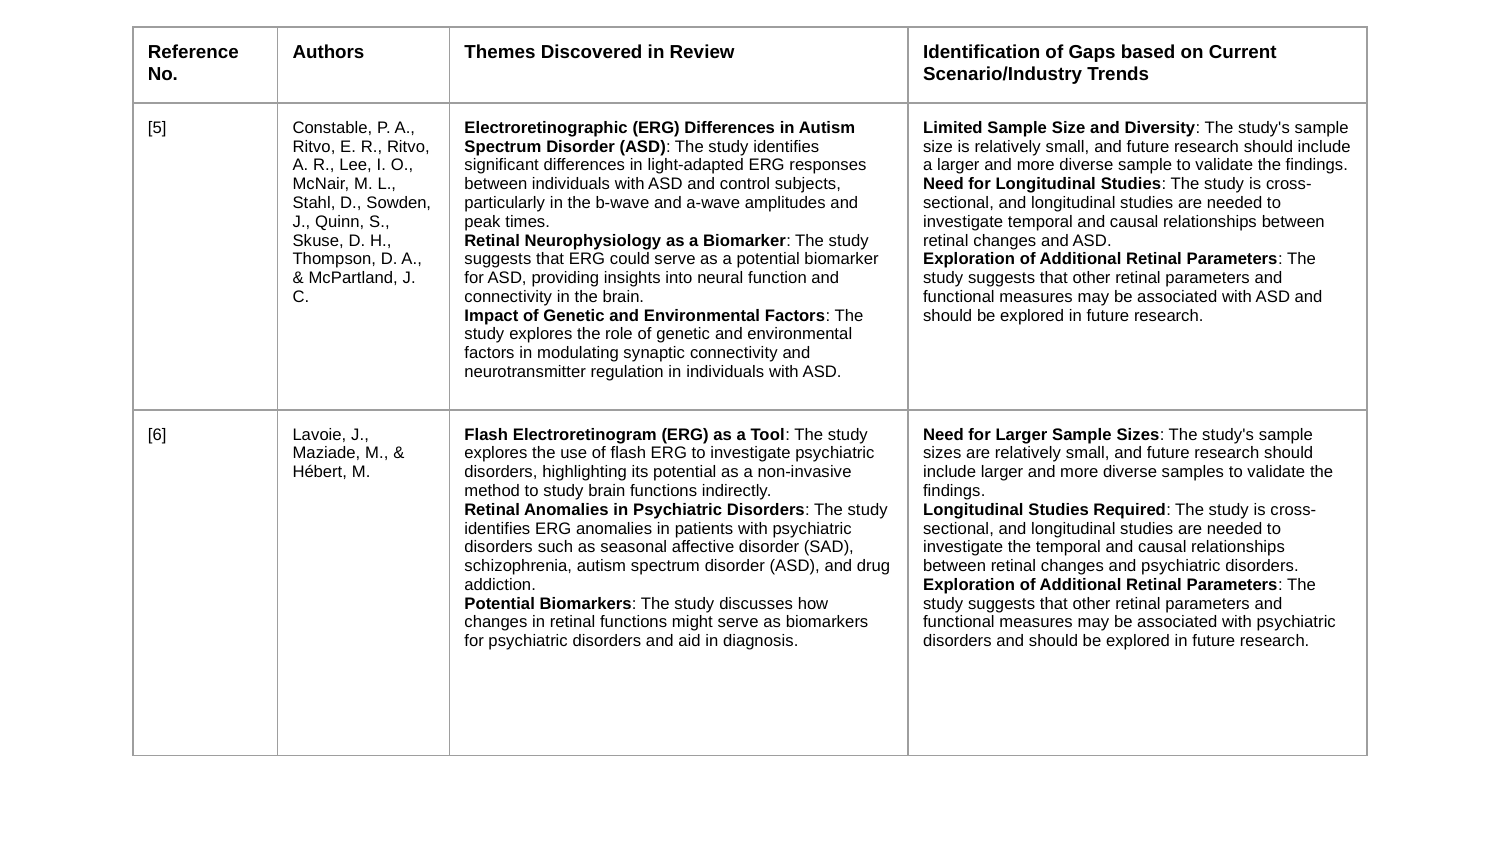

| Reference No. | Authors | Themes Discovered in Review | Identification of Gaps based on Current Scenario/Industry Trends |
| --- | --- | --- | --- |
| [5] | Constable, P. A., Ritvo, E. R., Ritvo, A. R., Lee, I. O., McNair, M. L., Stahl, D., Sowden, J., Quinn, S., Skuse, D. H., Thompson, D. A., & McPartland, J. C. | Electroretinographic (ERG) Differences in Autism Spectrum Disorder (ASD): The study identifies significant differences in light-adapted ERG responses between individuals with ASD and control subjects, particularly in the b-wave and a-wave amplitudes and peak times. Retinal Neurophysiology as a Biomarker: The study suggests that ERG could serve as a potential biomarker for ASD, providing insights into neural function and connectivity in the brain. Impact of Genetic and Environmental Factors: The study explores the role of genetic and environmental factors in modulating synaptic connectivity and neurotransmitter regulation in individuals with ASD. | Limited Sample Size and Diversity: The study's sample size is relatively small, and future research should include a larger and more diverse sample to validate the findings. Need for Longitudinal Studies: The study is cross-sectional, and longitudinal studies are needed to investigate temporal and causal relationships between retinal changes and ASD. Exploration of Additional Retinal Parameters: The study suggests that other retinal parameters and functional measures may be associated with ASD and should be explored in future research. |
| [6] | Lavoie, J., Maziade, M., & Hébert, M. | Flash Electroretinogram (ERG) as a Tool: The study explores the use of flash ERG to investigate psychiatric disorders, highlighting its potential as a non-invasive method to study brain functions indirectly. Retinal Anomalies in Psychiatric Disorders: The study identifies ERG anomalies in patients with psychiatric disorders such as seasonal affective disorder (SAD), schizophrenia, autism spectrum disorder (ASD), and drug addiction. Potential Biomarkers: The study discusses how changes in retinal functions might serve as biomarkers for psychiatric disorders and aid in diagnosis. | Need for Larger Sample Sizes: The study's sample sizes are relatively small, and future research should include larger and more diverse samples to validate the findings. Longitudinal Studies Required: The study is cross-sectional, and longitudinal studies are needed to investigate the temporal and causal relationships between retinal changes and psychiatric disorders. Exploration of Additional Retinal Parameters: The study suggests that other retinal parameters and functional measures may be associated with psychiatric disorders and should be explored in future research. |